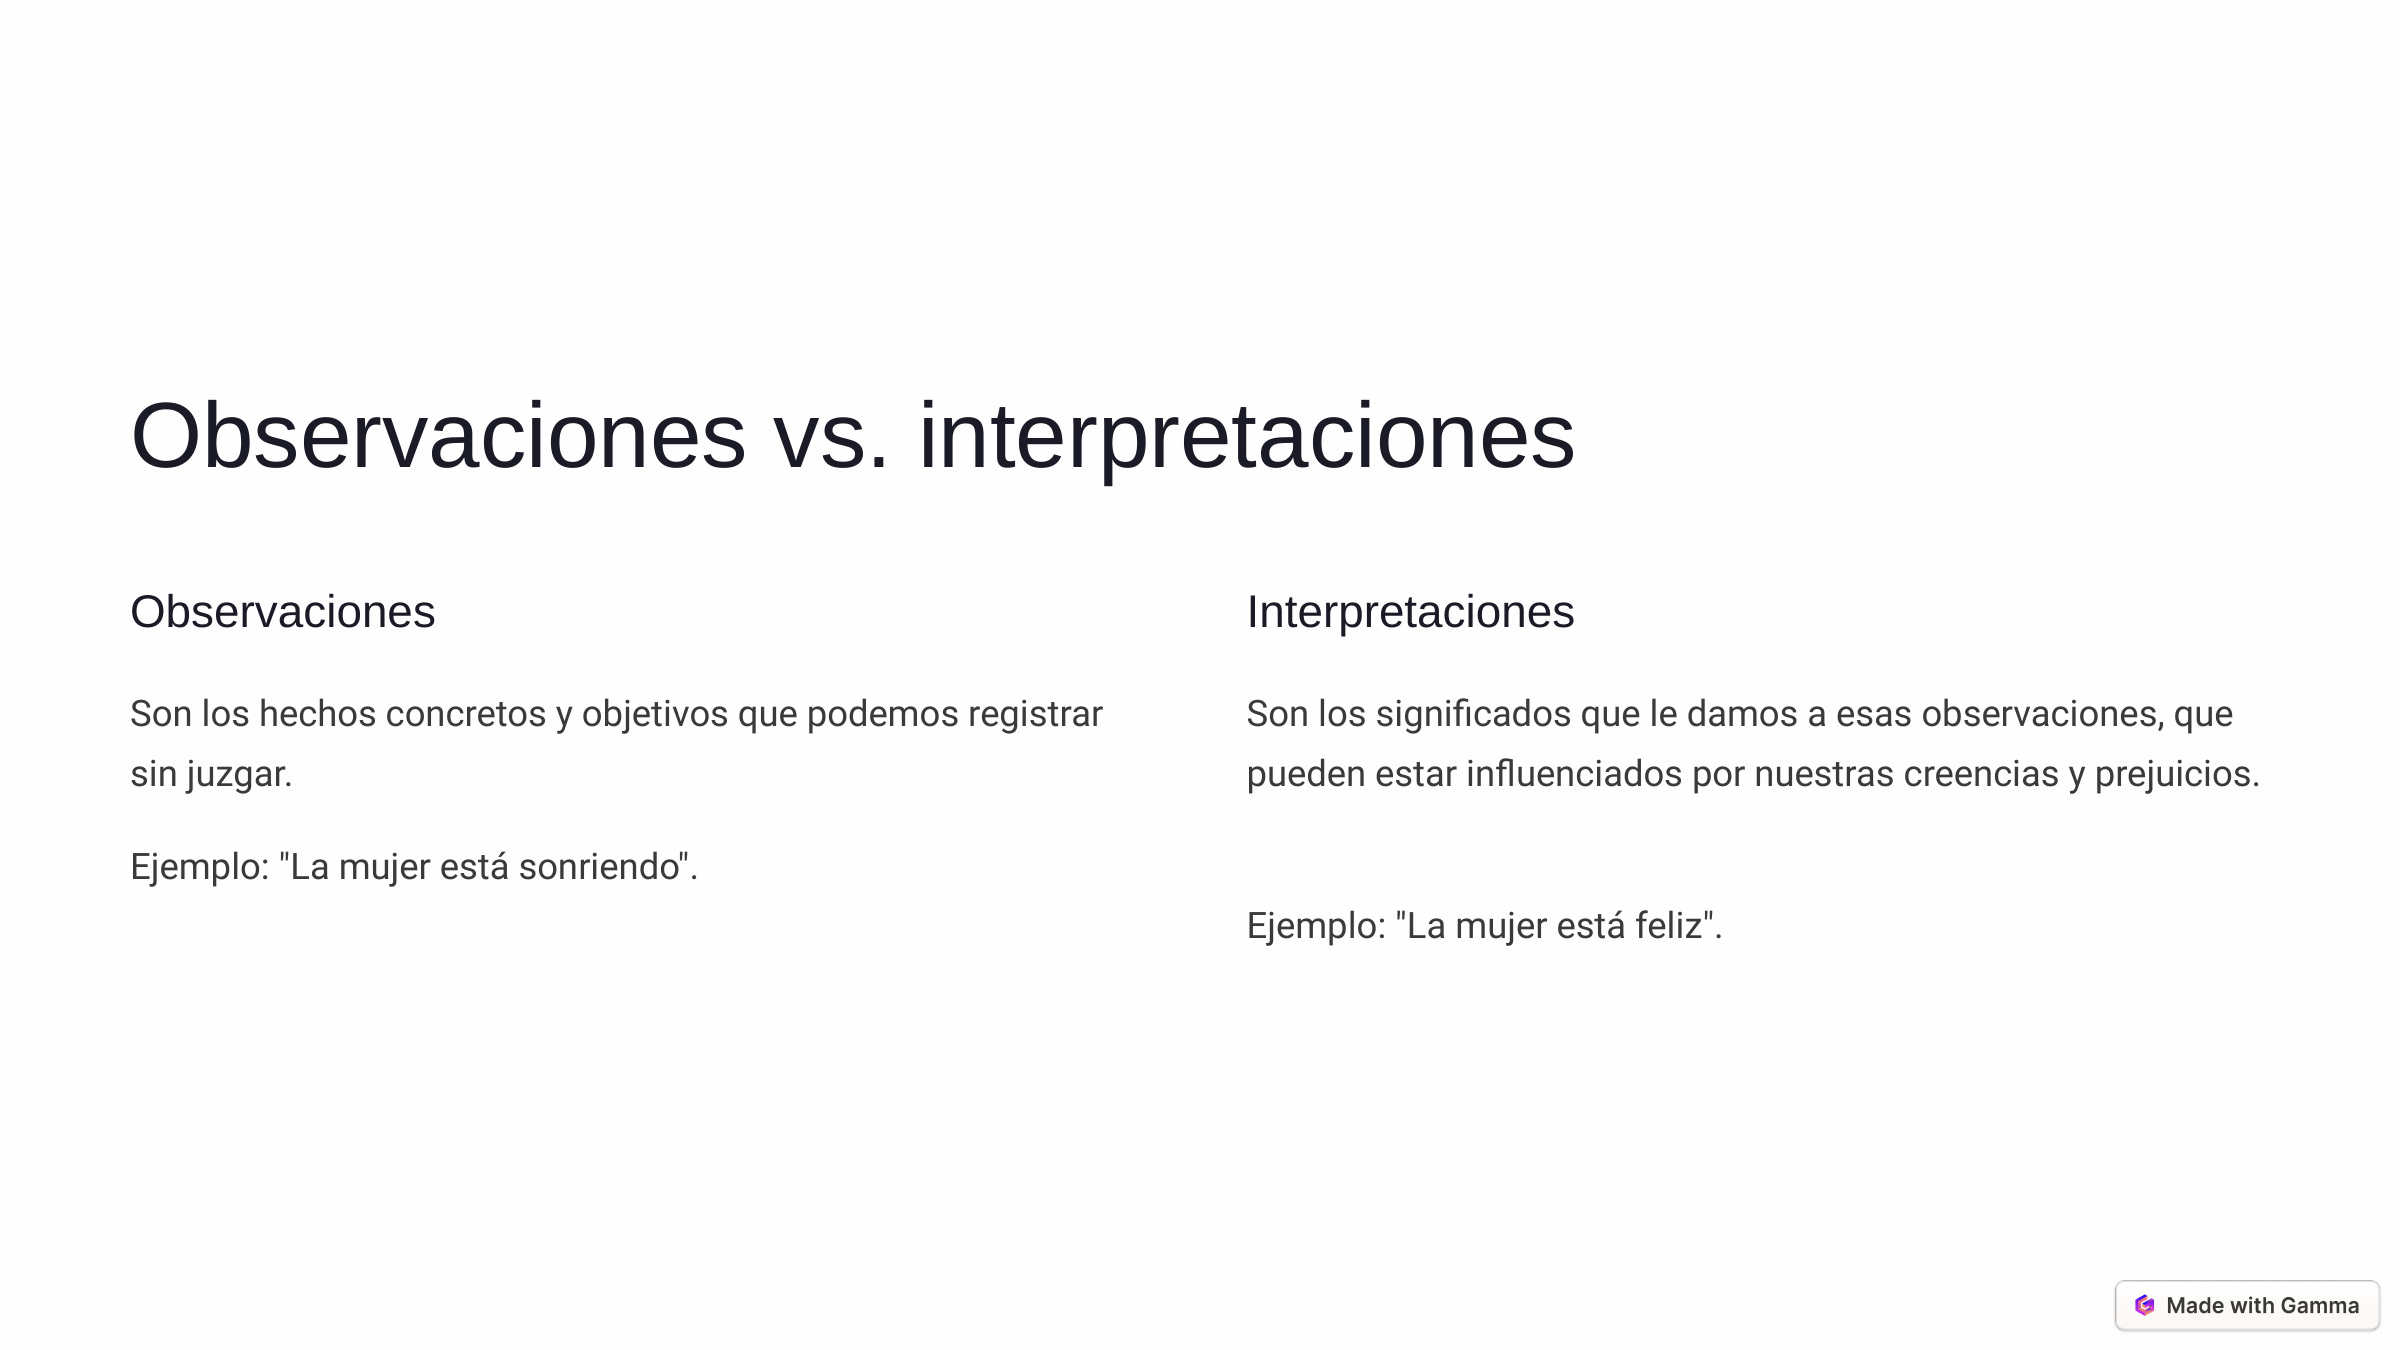

Observaciones vs. interpretaciones
Observaciones
Interpretaciones
Son los hechos concretos y objetivos que podemos registrar sin juzgar.
Son los significados que le damos a esas observaciones, que pueden estar influenciados por nuestras creencias y prejuicios.
Ejemplo: "La mujer está sonriendo".
Ejemplo: "La mujer está feliz".